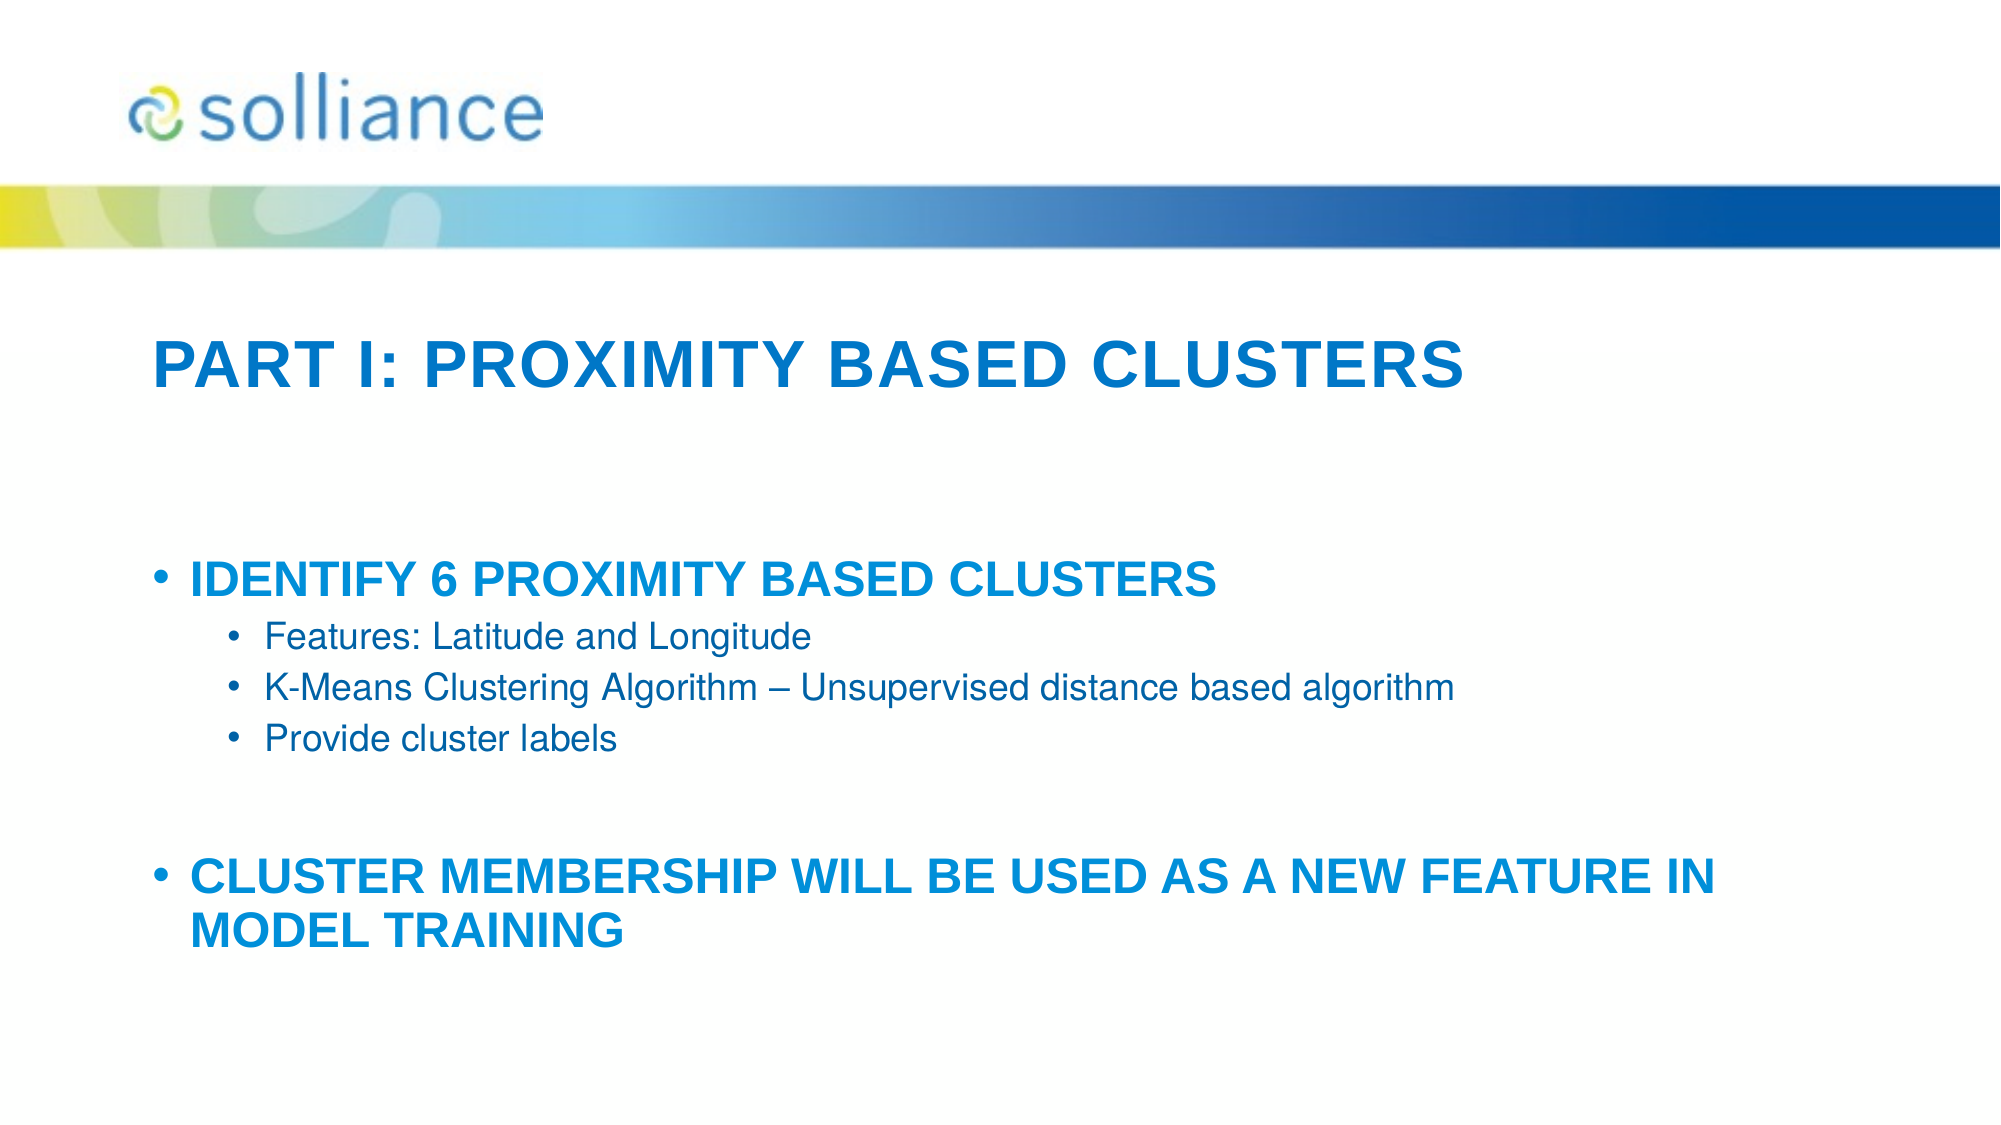

# Part I: Proximity Based clusters
Identify 6 proximity based clusters
Features: Latitude and Longitude
K-Means Clustering Algorithm – Unsupervised distance based algorithm
Provide cluster labels

Cluster membership will be used as a new feature in model training